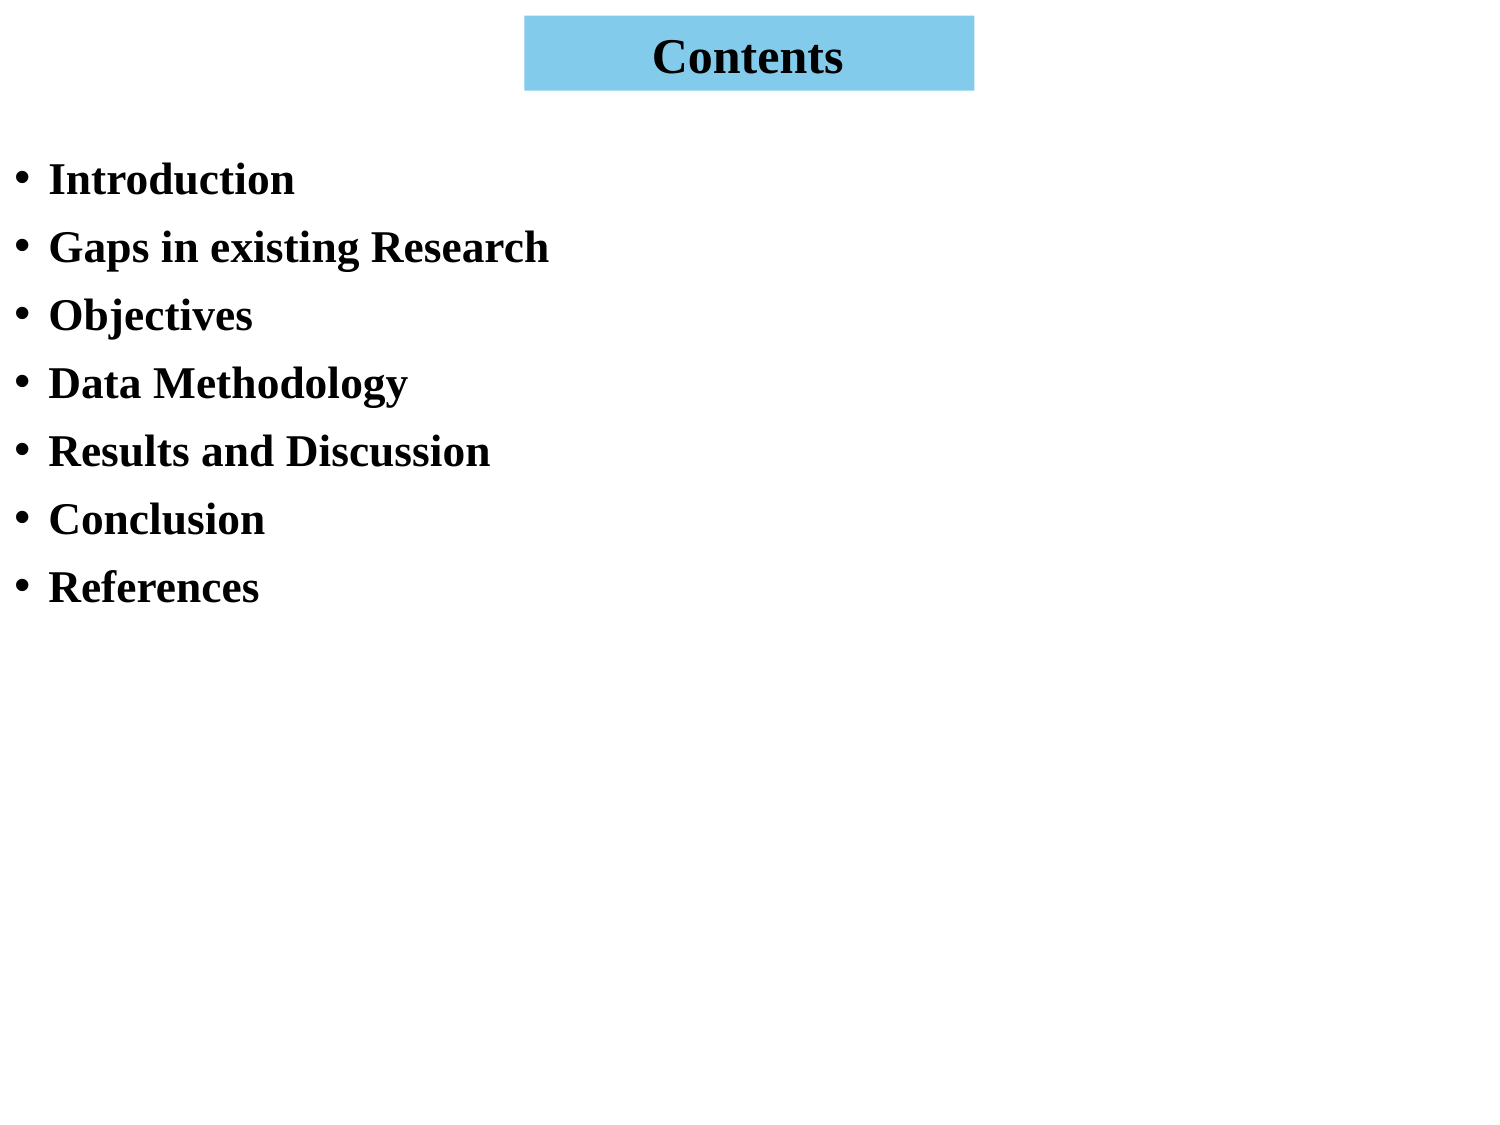

Contents

Introduction
Gaps in existing Research
Objectives
Data Methodology
Results and Discussion
Conclusion
References